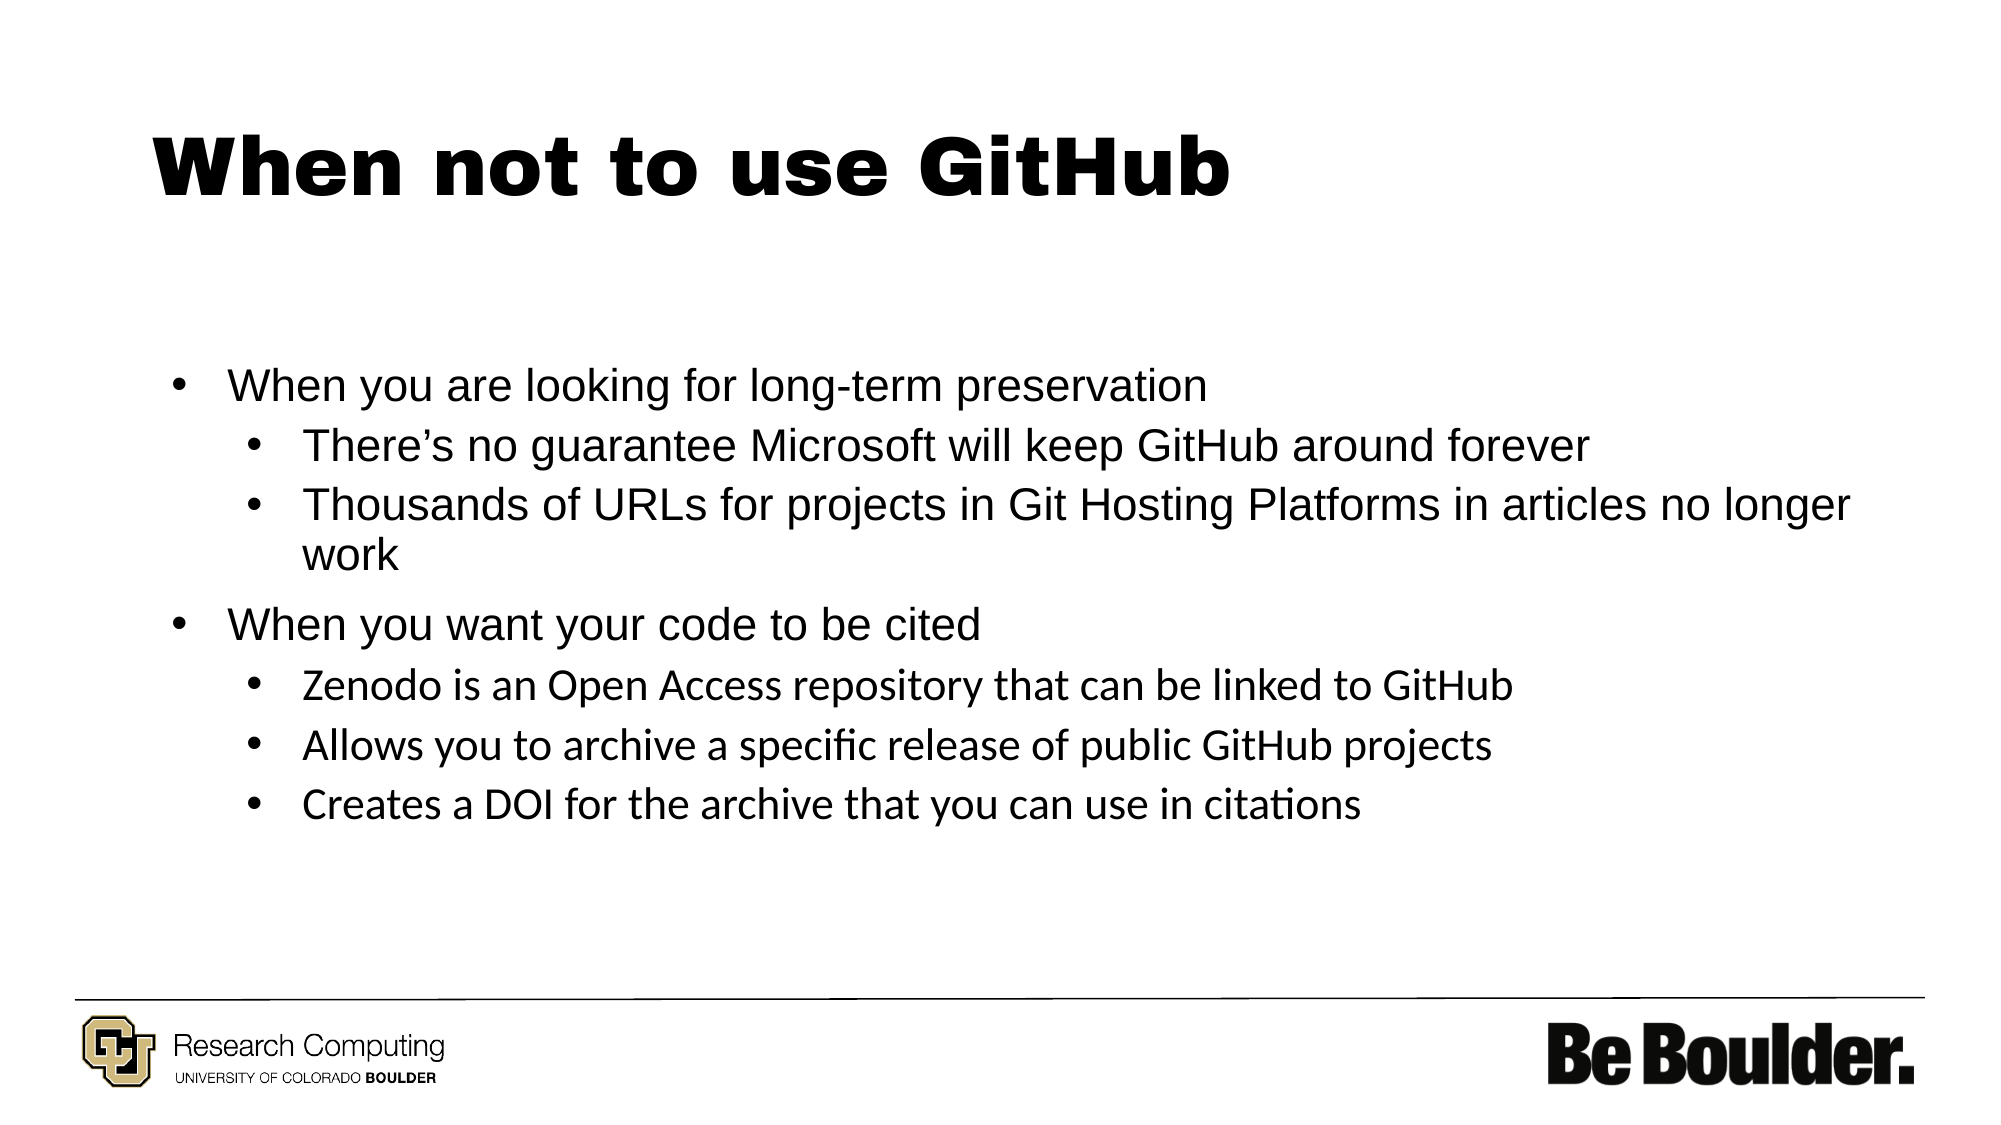

# When not to use GitHub
When you are looking for long-term preservation
There’s no guarantee Microsoft will keep GitHub around forever
Thousands of URLs for projects in Git Hosting Platforms in articles no longer work
When you want your code to be cited
Zenodo is an Open Access repository that can be linked to GitHub
Allows you to archive a specific release of public GitHub projects
Creates a DOI for the archive that you can use in citations